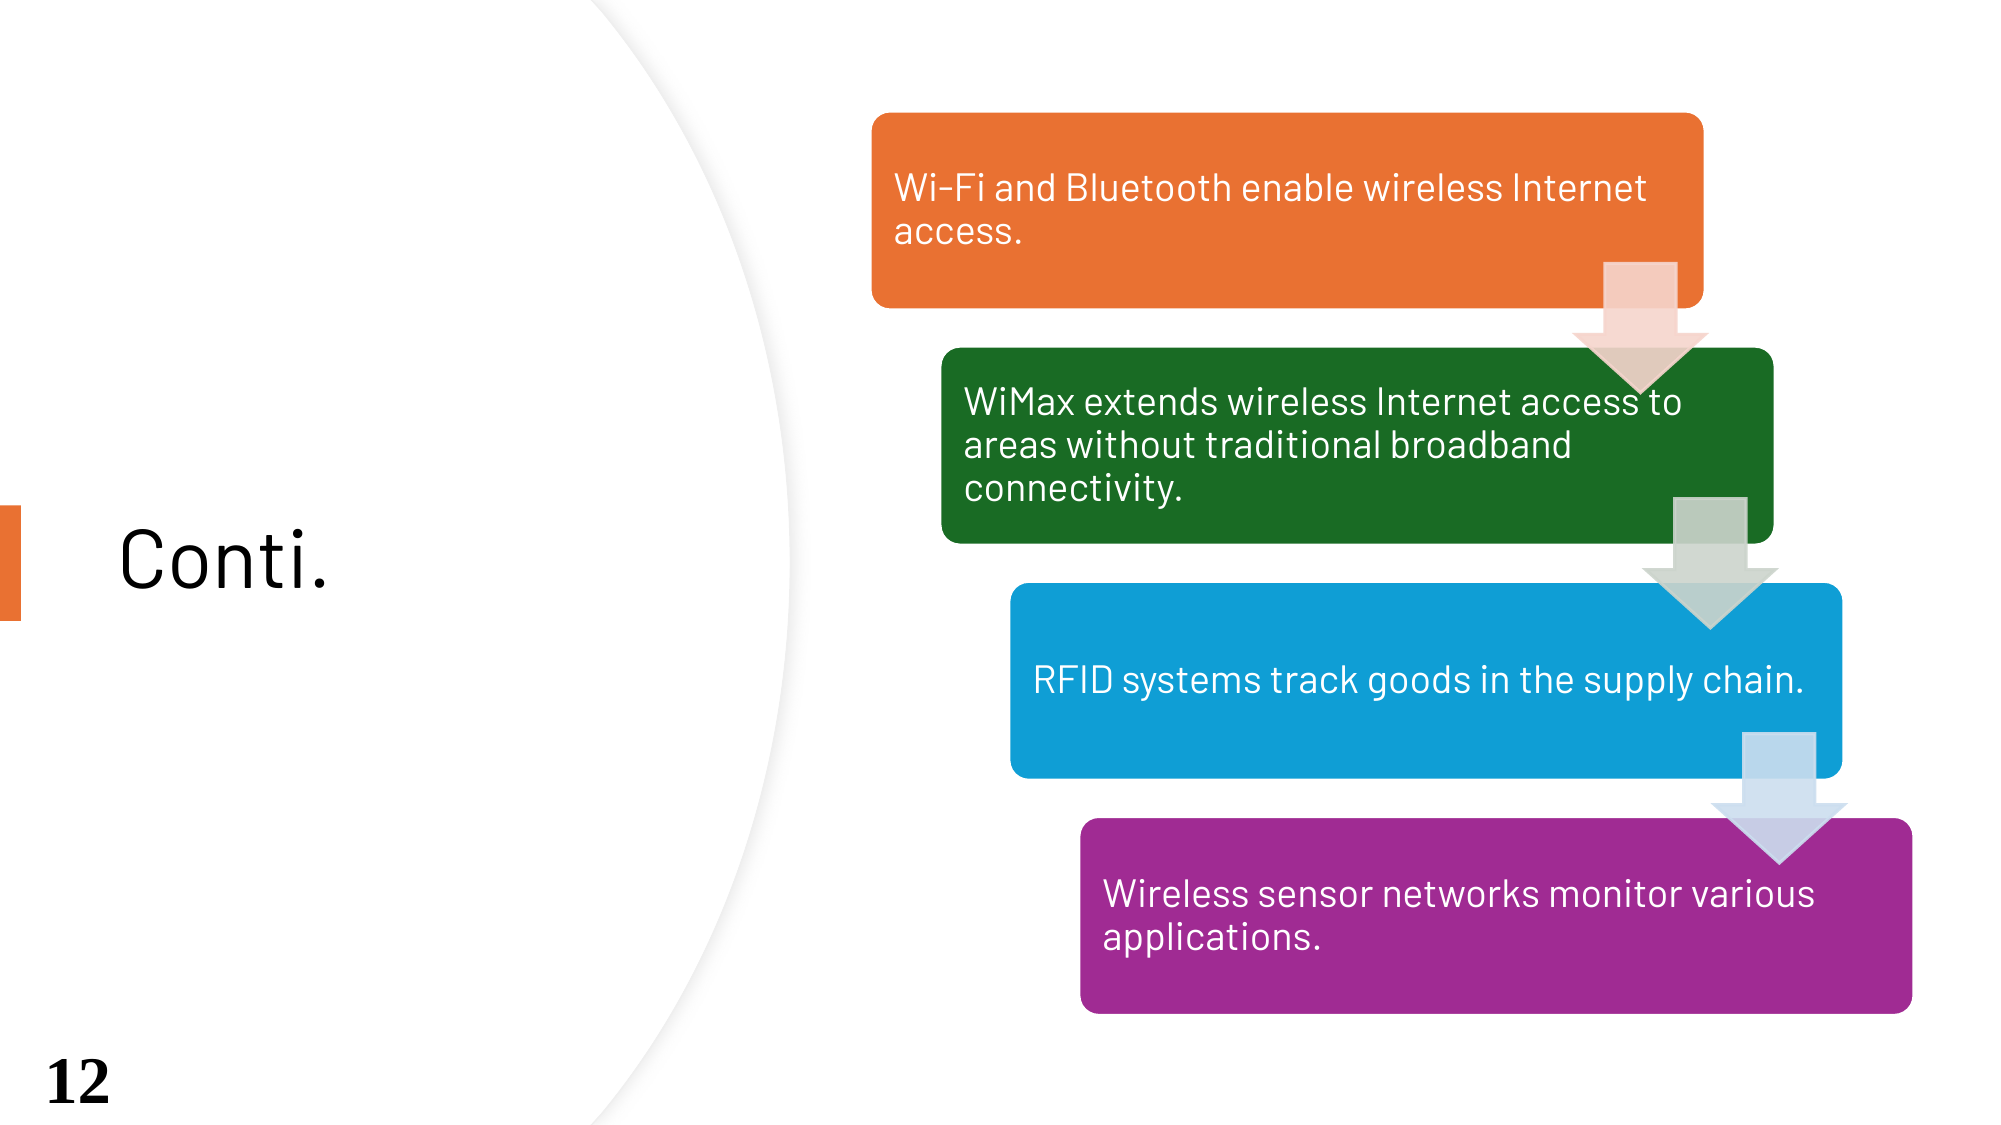

Wi-Fi and Bluetooth enable wireless Internet access.
WiMax extends wireless Internet access to areas without traditional broadband connectivity.
RFID systems track goods in the supply chain.
Wireless sensor networks monitor various applications.

# Conti.

12